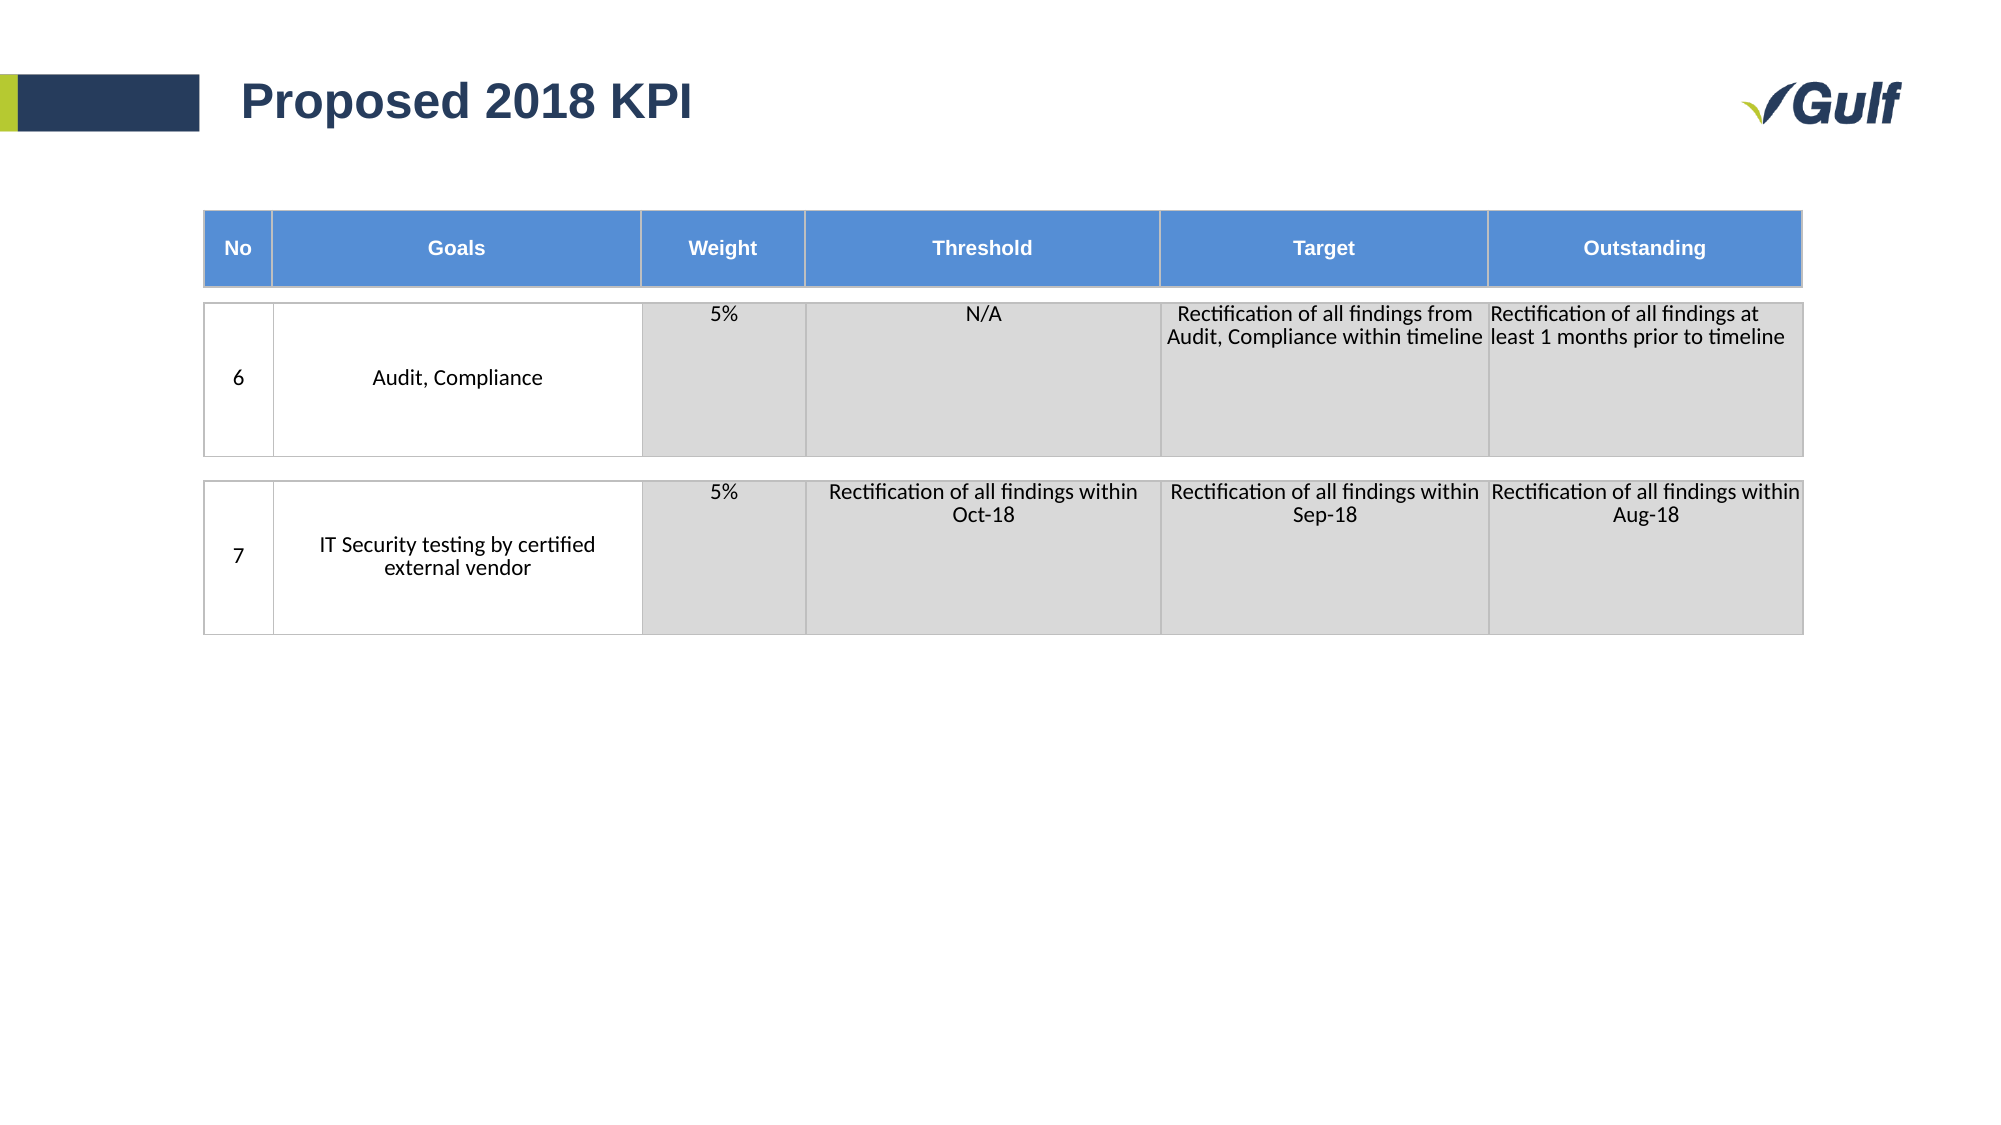

# Proposed 2018 KPI
| No | Goals | Weight | Threshold | Target | Outstanding |
| --- | --- | --- | --- | --- | --- |
| 6 | Audit, Compliance | 5% | N/A | Rectification of all findings from Audit, Compliance within timeline | Rectification of all findings at least 1 months prior to timeline |
| --- | --- | --- | --- | --- | --- |
| 7 | IT Security testing by certified external vendor | 5% | Rectification of all findings within Oct-18 | Rectification of all findings within Sep-18 | Rectification of all findings within Aug-18 |
| --- | --- | --- | --- | --- | --- |